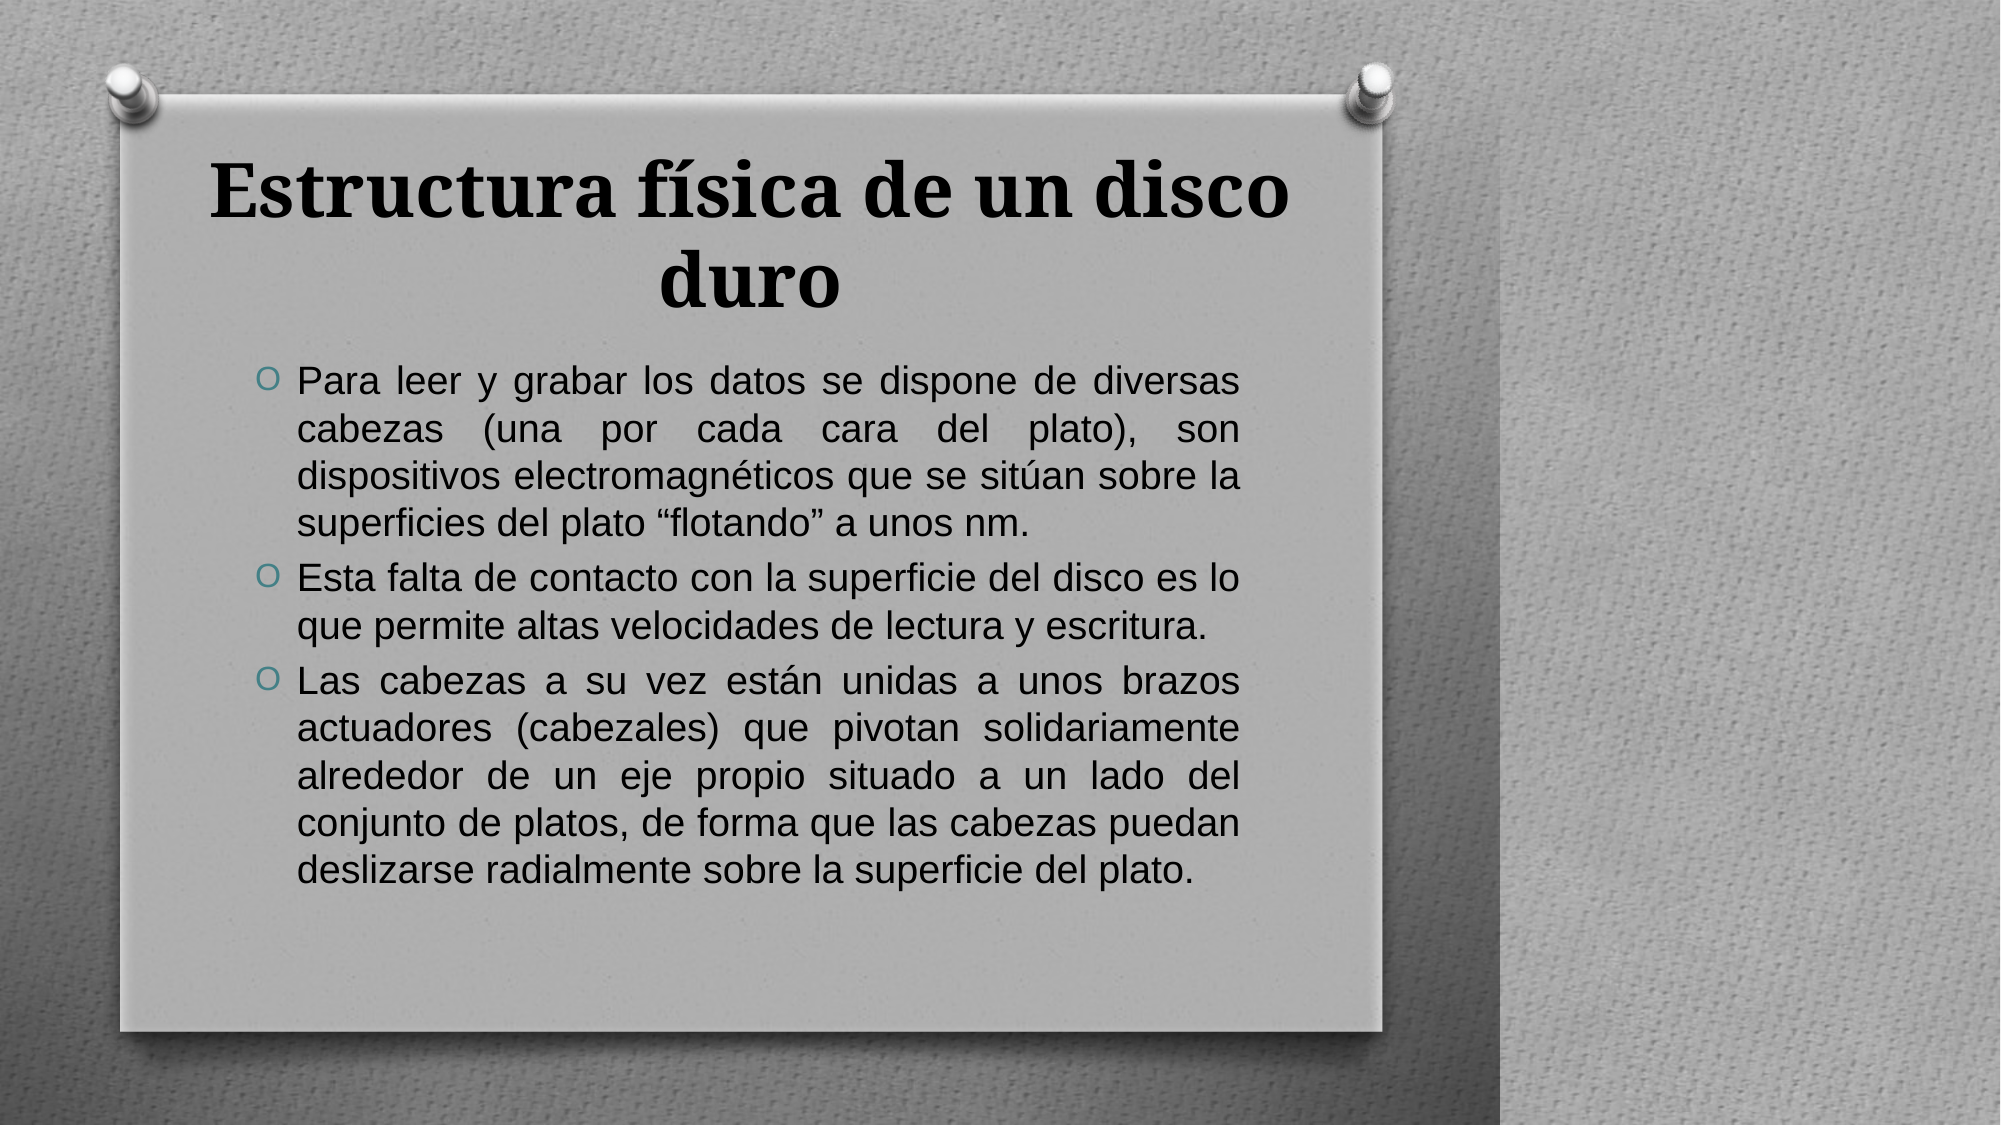

# Estructura física de un disco duro
Para leer y grabar los datos se dispone de diversas cabezas (una por cada cara del plato), son dispositivos electromagnéticos que se sitúan sobre la superficies del plato “flotando” a unos nm.
Esta falta de contacto con la superficie del disco es lo que permite altas velocidades de lectura y escritura.
Las cabezas a su vez están unidas a unos brazos actuadores (cabezales) que pivotan solidariamente alrededor de un eje propio situado a un lado del conjunto de platos, de forma que las cabezas puedan deslizarse radialmente sobre la superficie del plato.